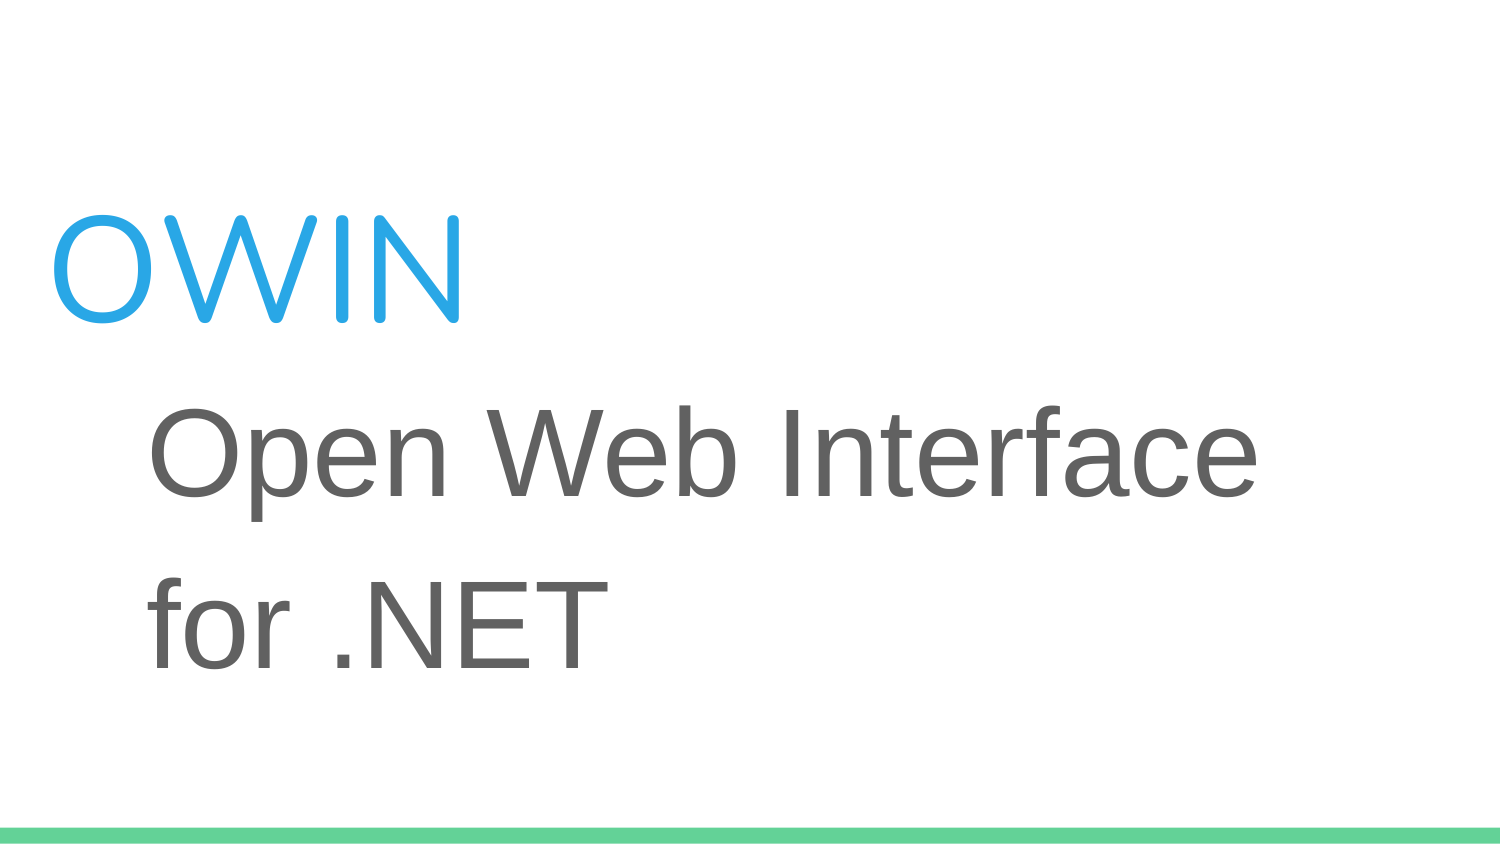

# OWIN
Open Web Interface for .NET